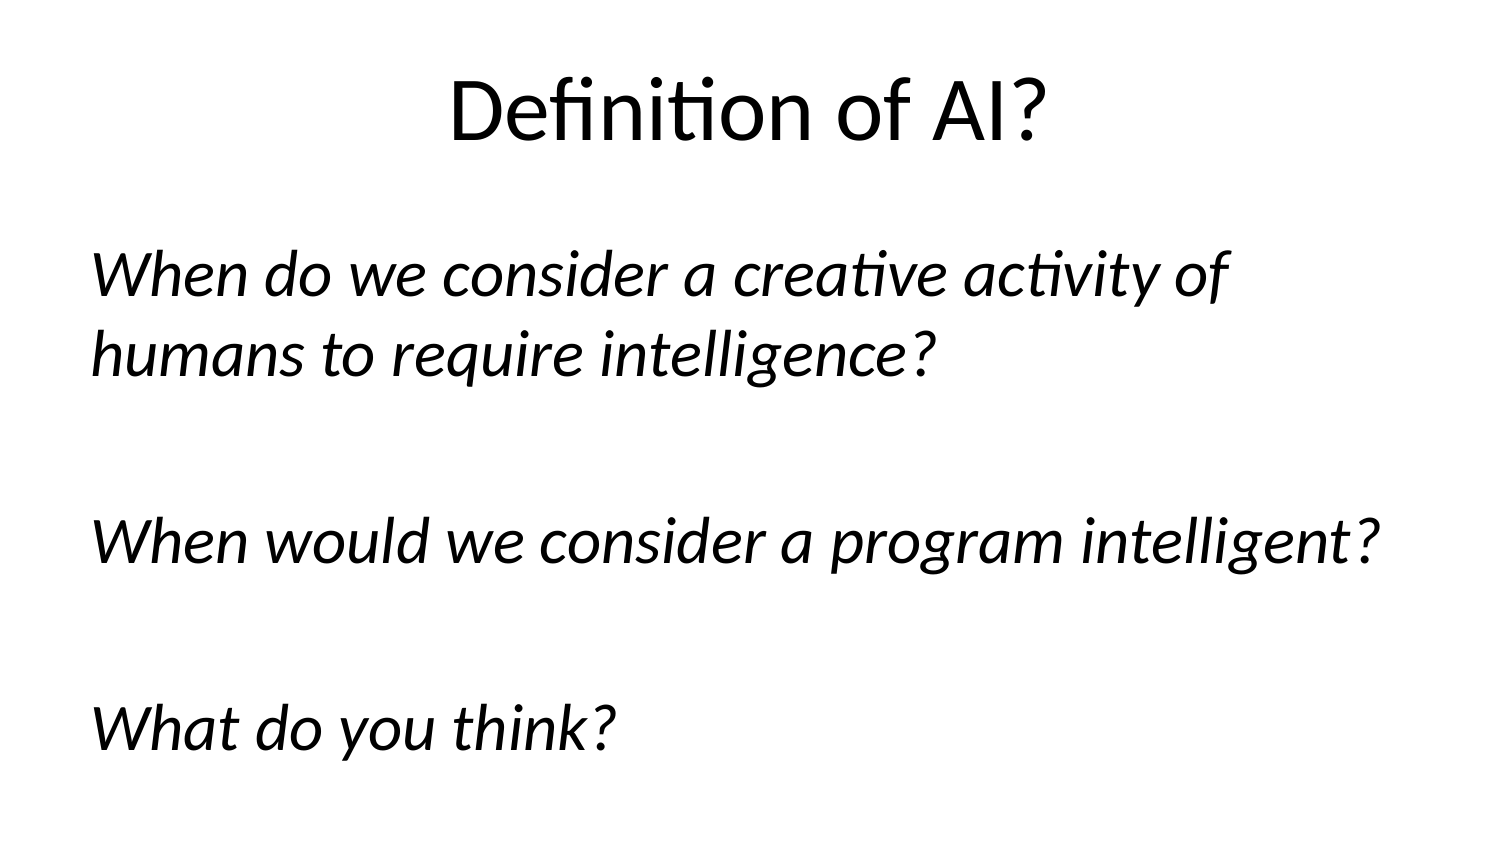

# Definition of AI?
When do we consider a creative activity of humans to require intelligence?

When would we consider a program intelligent?

What do you think?